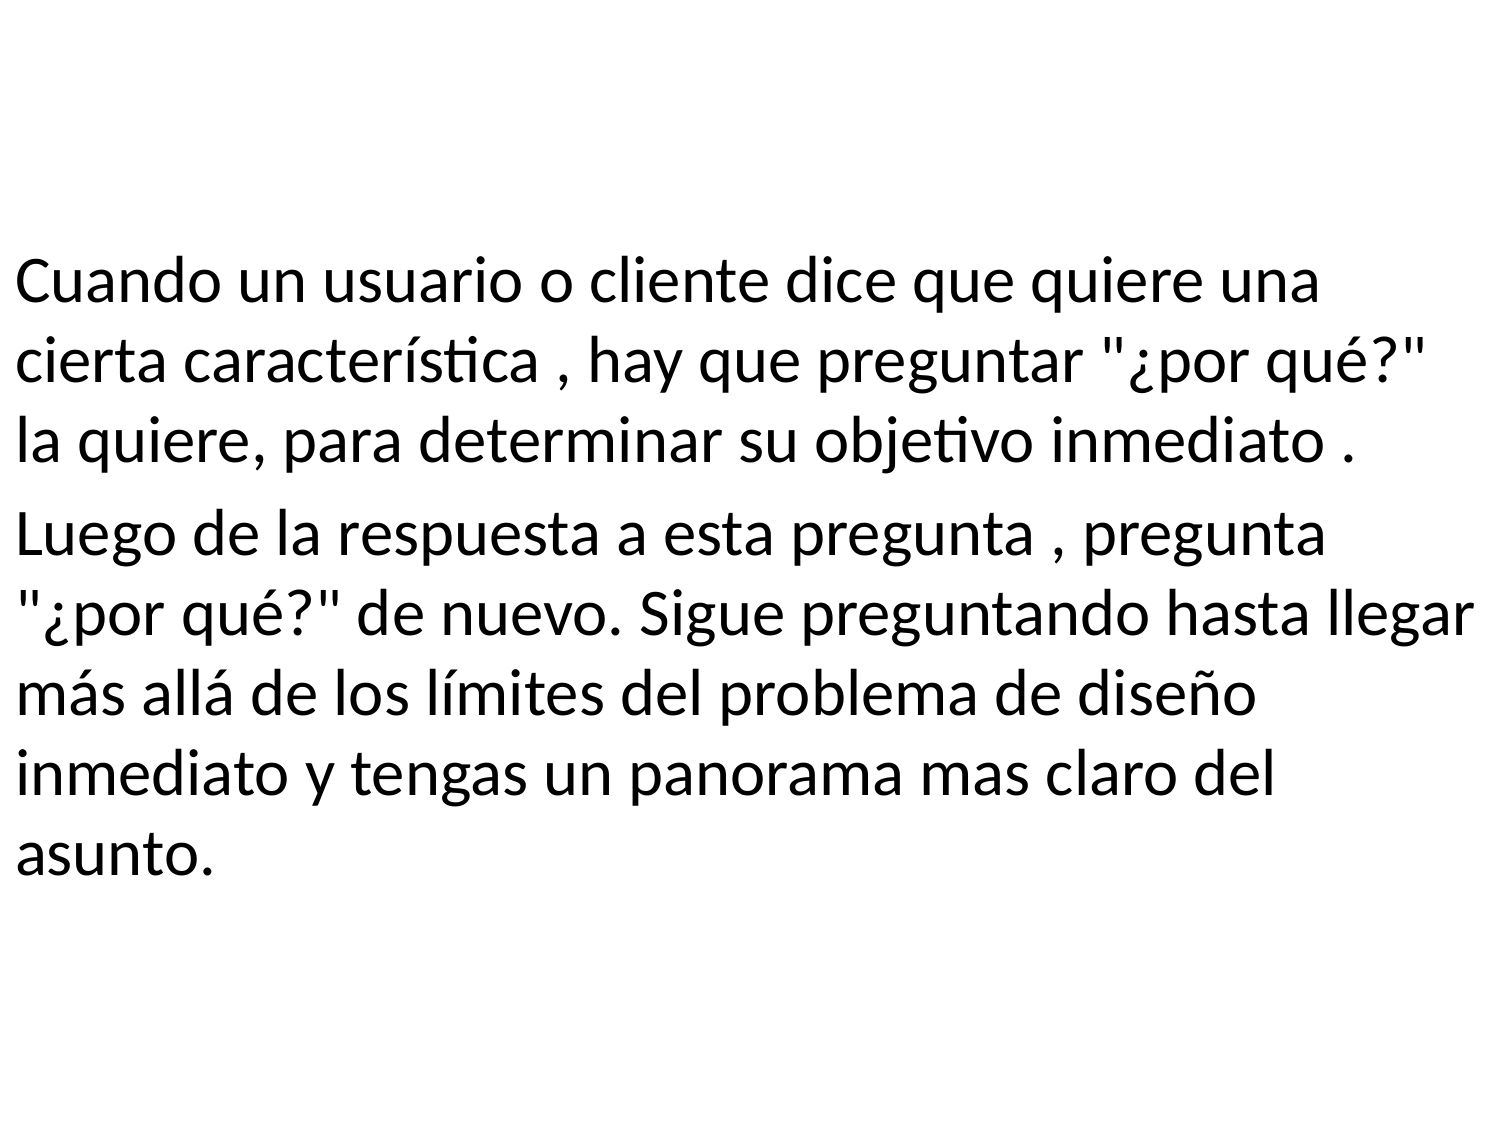

Cuando un usuario o cliente dice que quiere una cierta característica , hay que preguntar "¿por qué?" la quiere, para determinar su objetivo inmediato .
Luego de la respuesta a esta pregunta , pregunta "¿por qué?" de nuevo. Sigue preguntando hasta llegar más allá de los límites del problema de diseño inmediato y tengas un panorama mas claro del asunto.